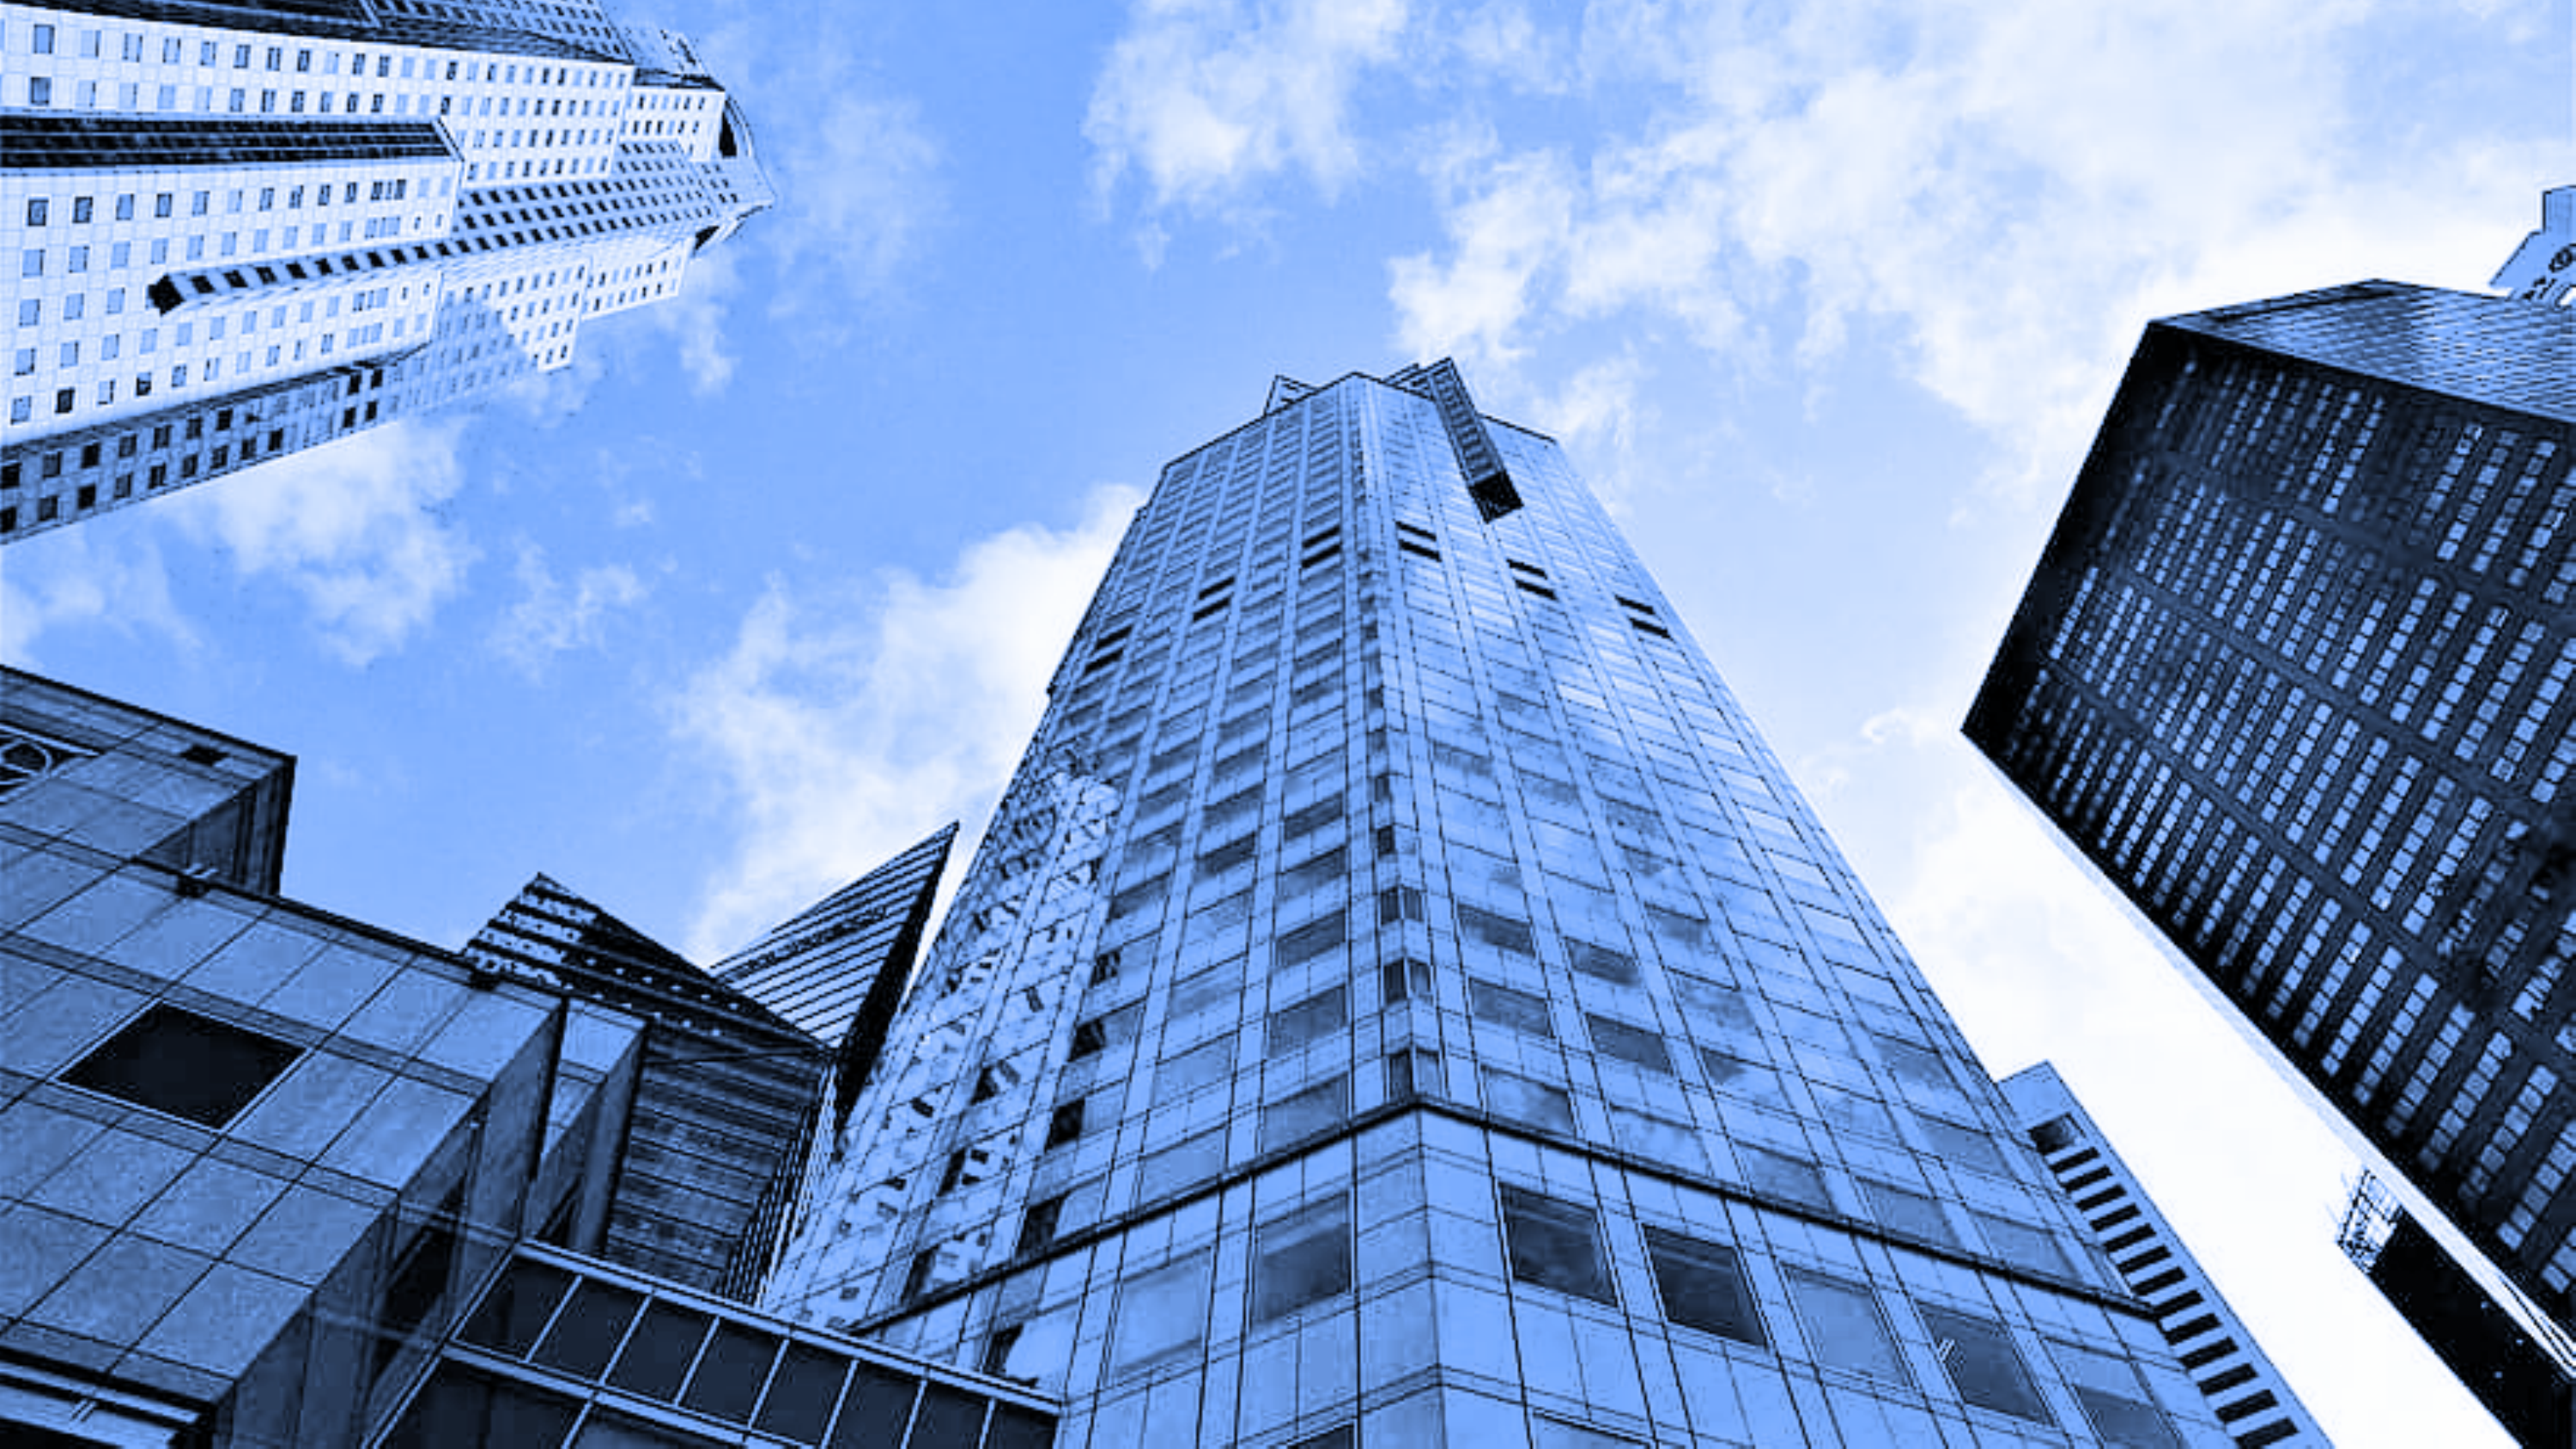

Data Description

Data Missing Value
Mengahapus Kolom